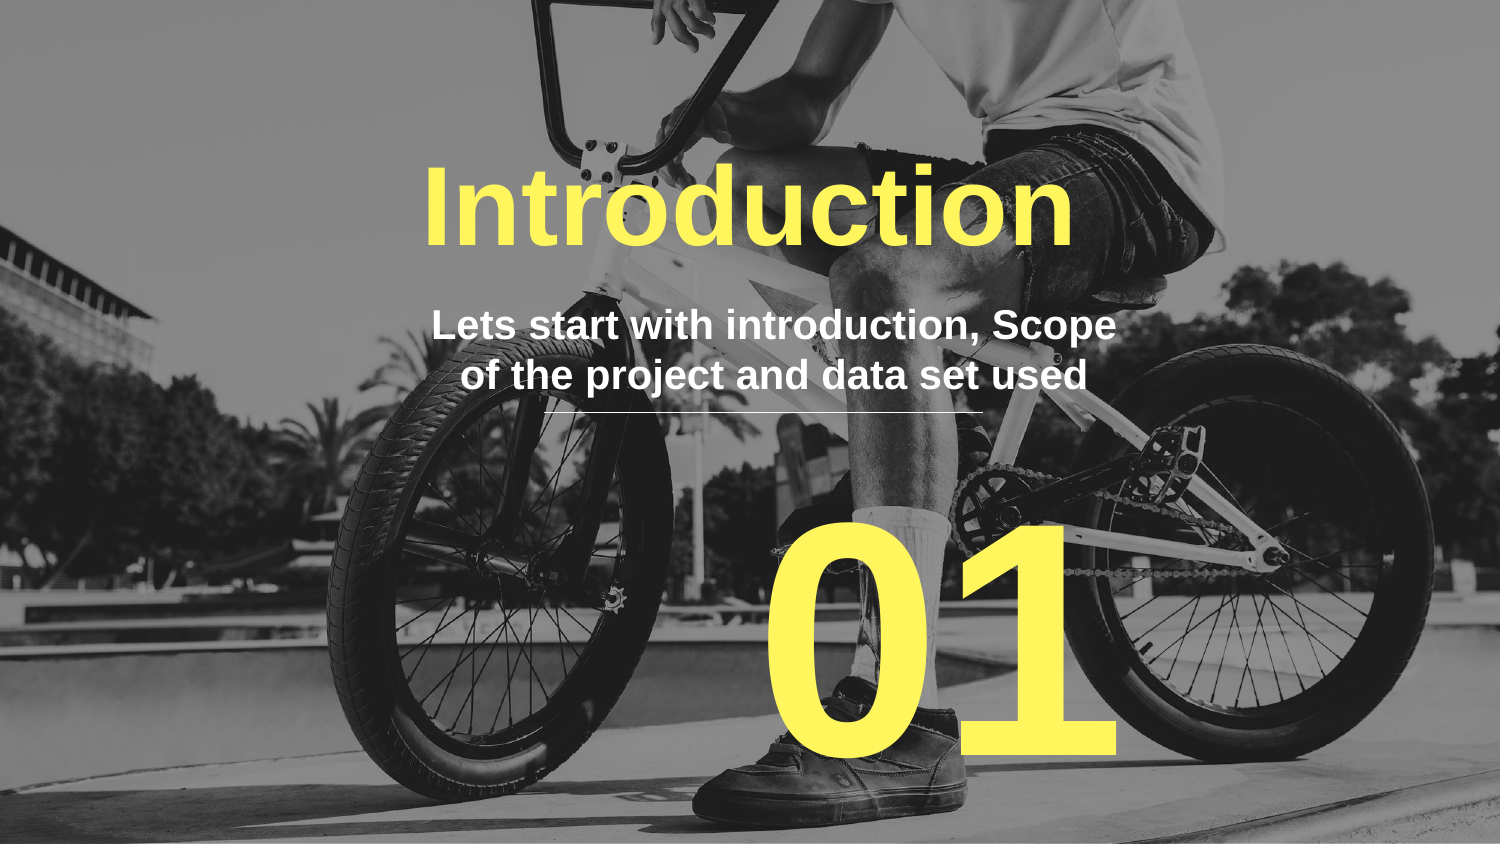

01
Introduction
Lets start with introduction, Scope of the project and data set used